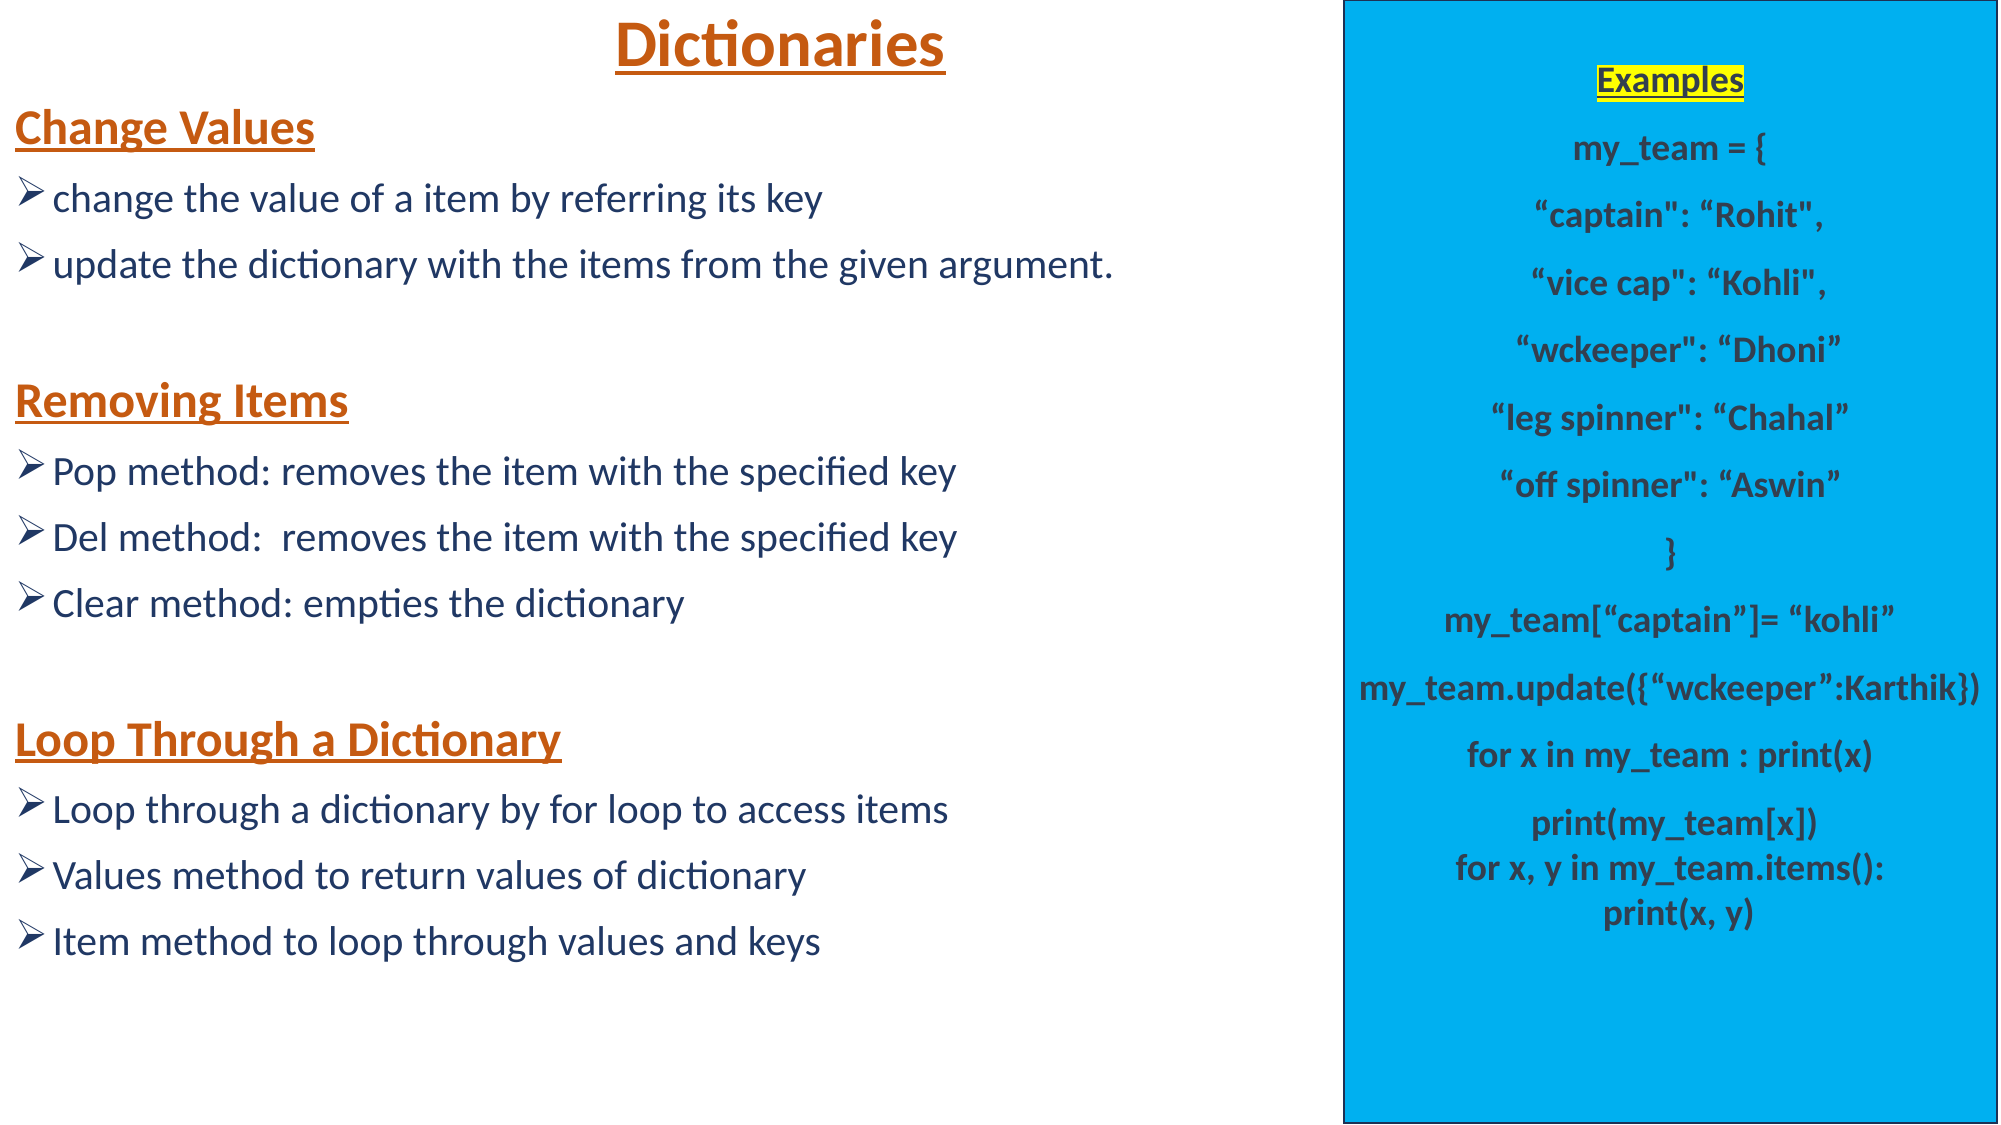

Examples
my_team = {
  “captain": “Rohit",
  “vice cap": “Kohli",
  “wckeeper": “Dhoni”
“leg spinner": “Chahal”
“off spinner": “Aswin”
}
my_team[“captain”]= “kohli”
my_team.update({“wckeeper”:Karthik})for x in my_team : print(x)
 print(my_team[x])
for x, y in my_team.items():
  print(x, y)

Dictionaries
Change Values
change the value of a item by referring its key
update the dictionary with the items from the given argument.

Removing Items
Pop method: removes the item with the specified key
Del method:  removes the item with the specified key
Clear method: empties the dictionary

Loop Through a Dictionary
Loop through a dictionary by for loop to access items
Values method to return values of dictionary
Item method to loop through values and keys